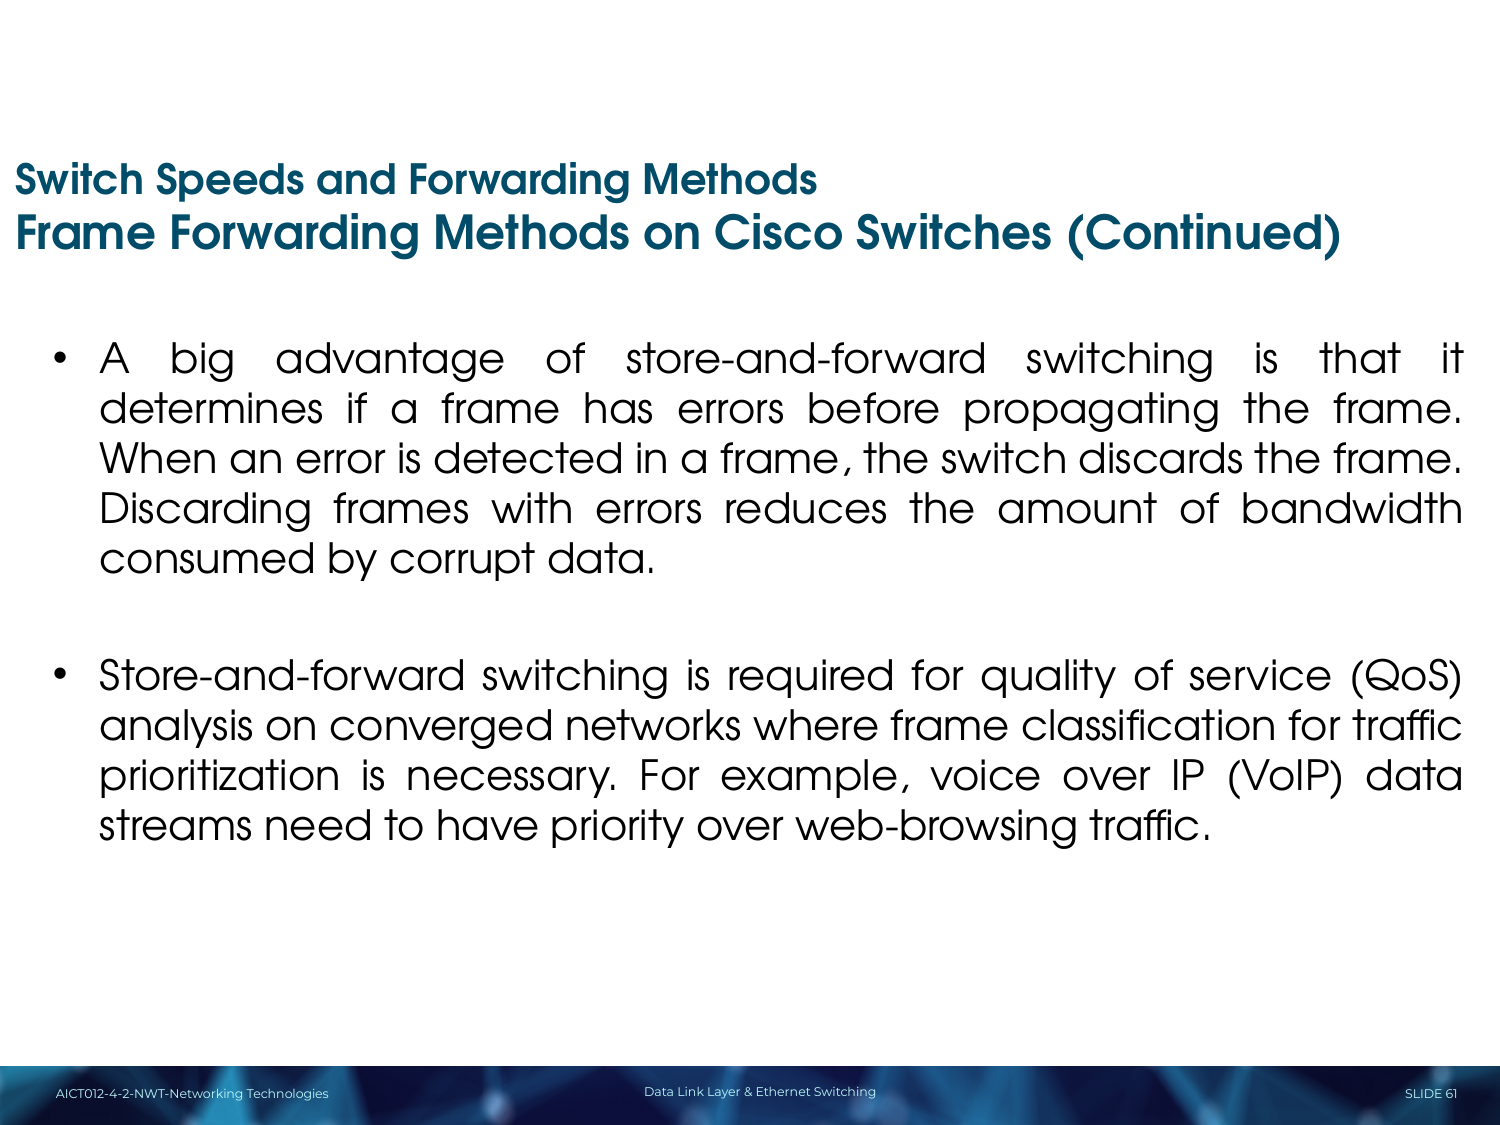

# Switch Speeds and Forwarding Methods Frame Forwarding Methods on Cisco Switches (Continued)

A big advantage of store-and-forward switching is that it determines if a frame has errors before propagating the frame. When an error is detected in a frame, the switch discards the frame. Discarding frames with errors reduces the amount of bandwidth consumed by corrupt data.

Store-and-forward switching is required for quality of service (QoS) analysis on converged networks where frame classification for traffic prioritization is necessary. For example, voice over IP (VoIP) data streams need to have priority over web-browsing traffic.